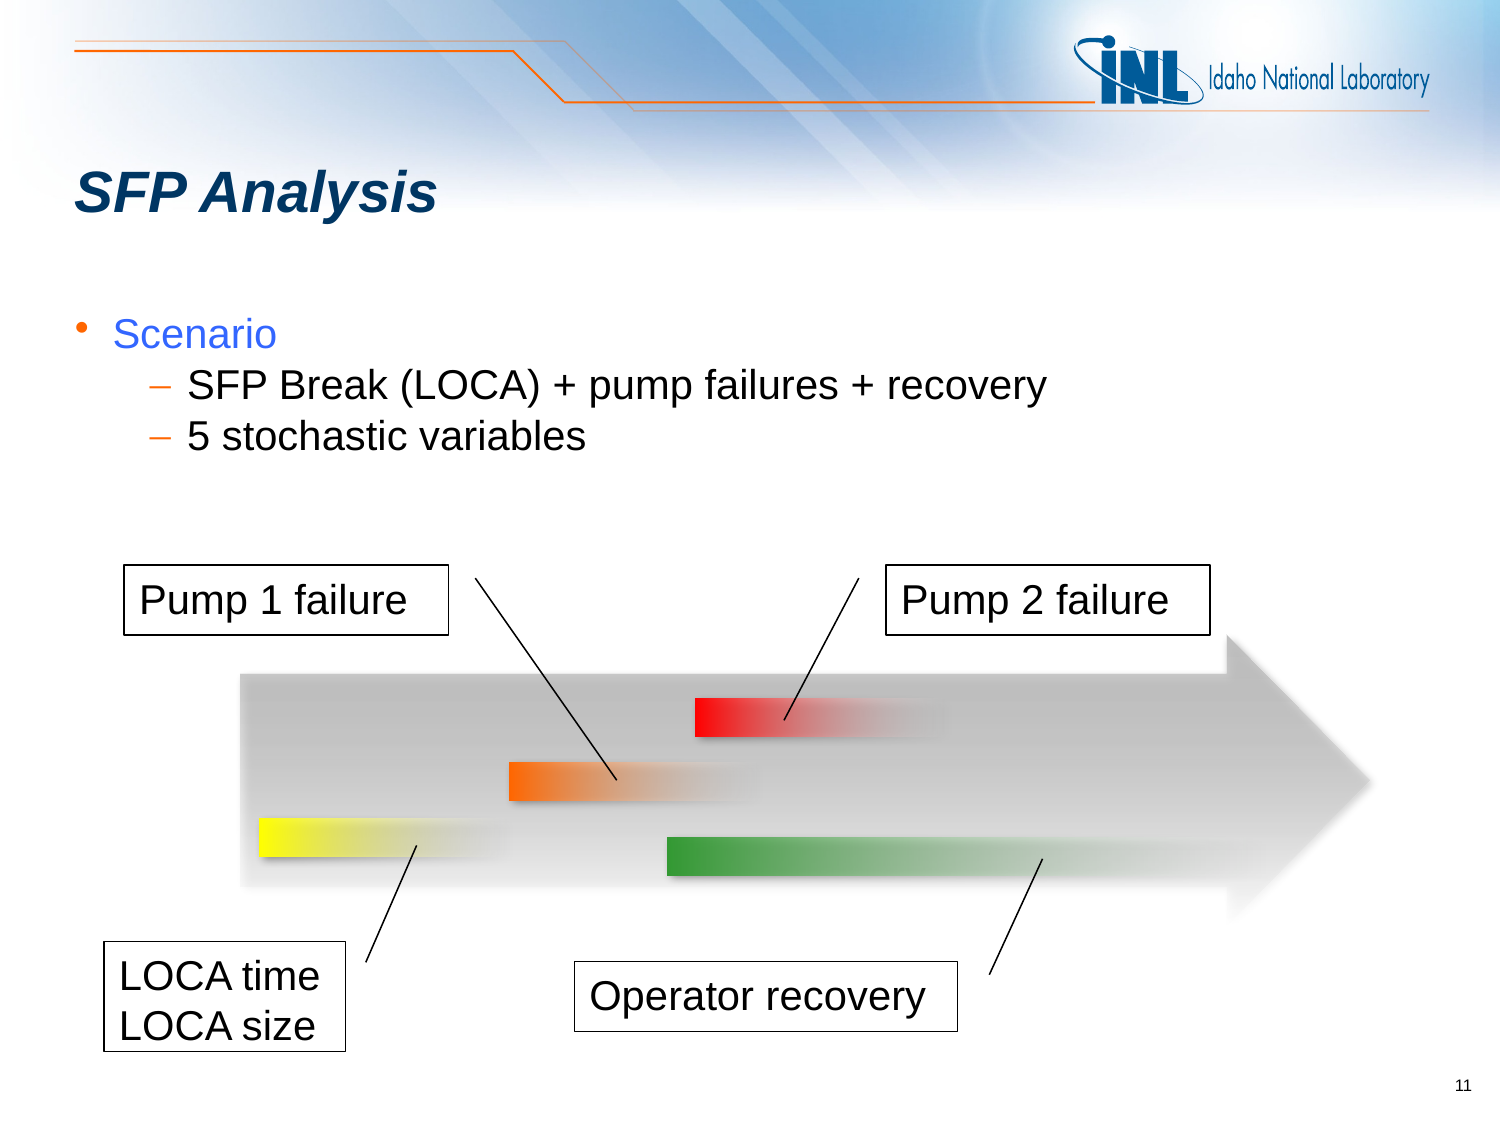

# SFP Analysis
Scenario
SFP Break (LOCA) + pump failures + recovery
5 stochastic variables
Pump 1 failure
Pump 2 failure

LOCA time
LOCA size
Operator recovery
11